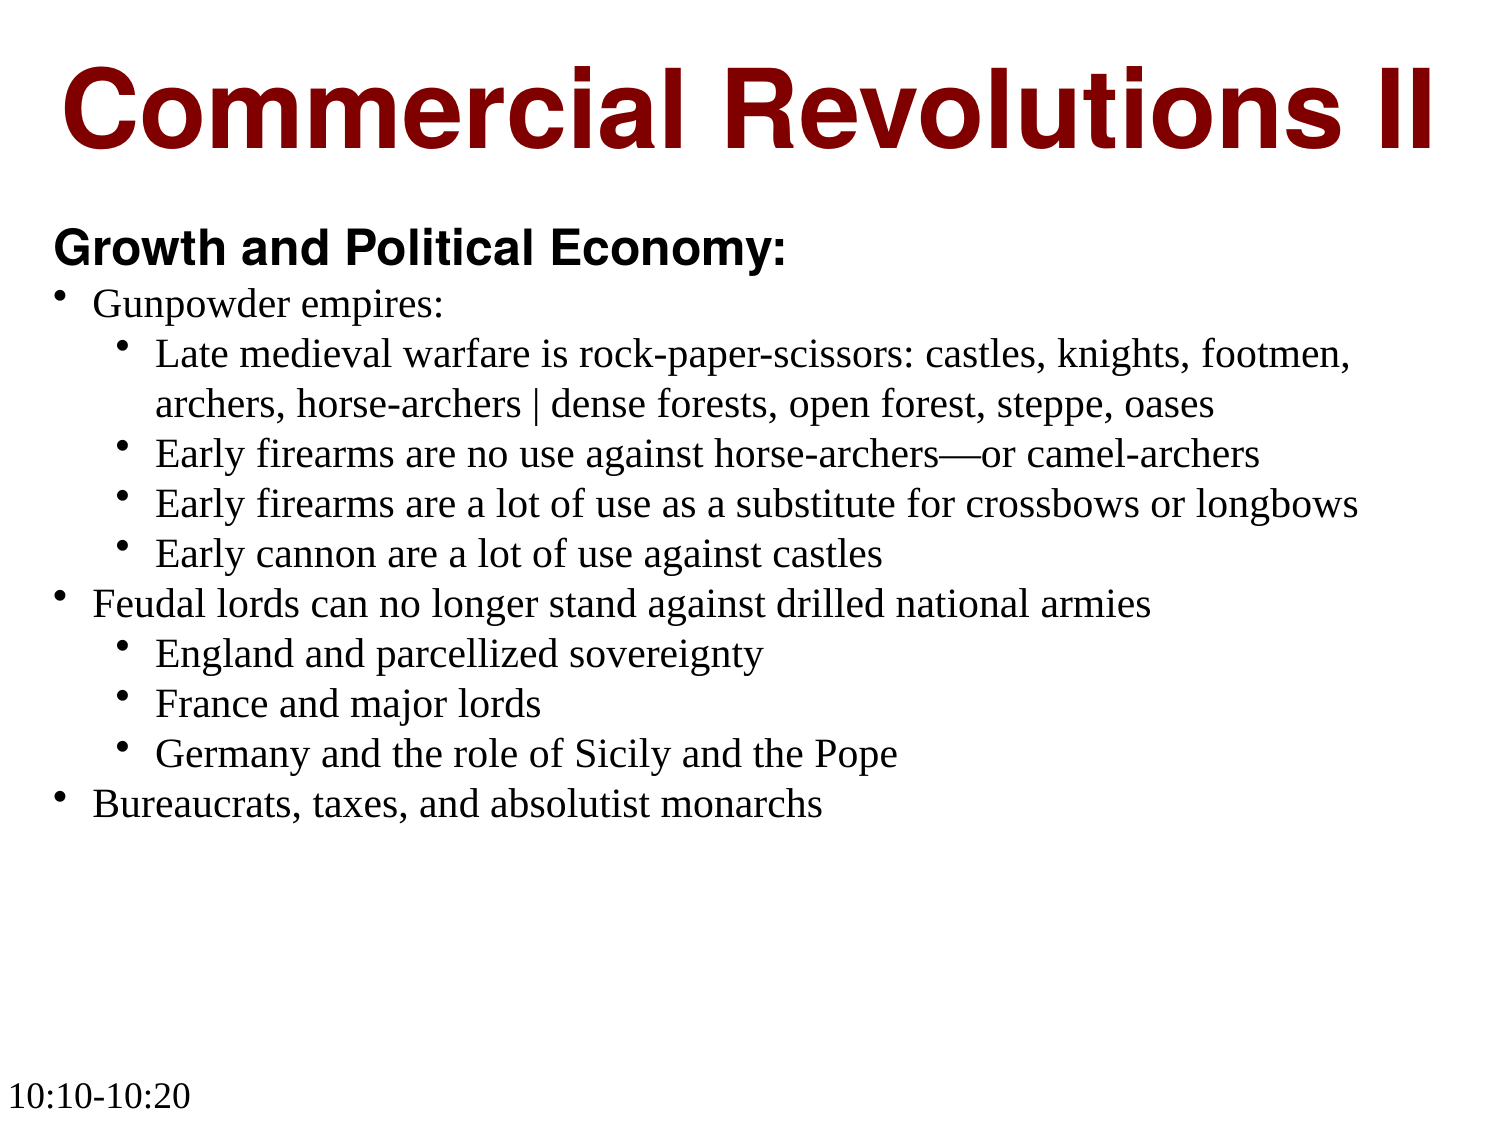

Commercial Revolutions II
Growth and Political Economy:
Gunpowder empires:
Late medieval warfare is rock-paper-scissors: castles, knights, footmen, archers, horse-archers | dense forests, open forest, steppe, oases
Early firearms are no use against horse-archers—or camel-archers
Early firearms are a lot of use as a substitute for crossbows or longbows
Early cannon are a lot of use against castles
Feudal lords can no longer stand against drilled national armies
England and parcellized sovereignty
France and major lords
Germany and the role of Sicily and the Pope
Bureaucrats, taxes, and absolutist monarchs

10:10-10:20